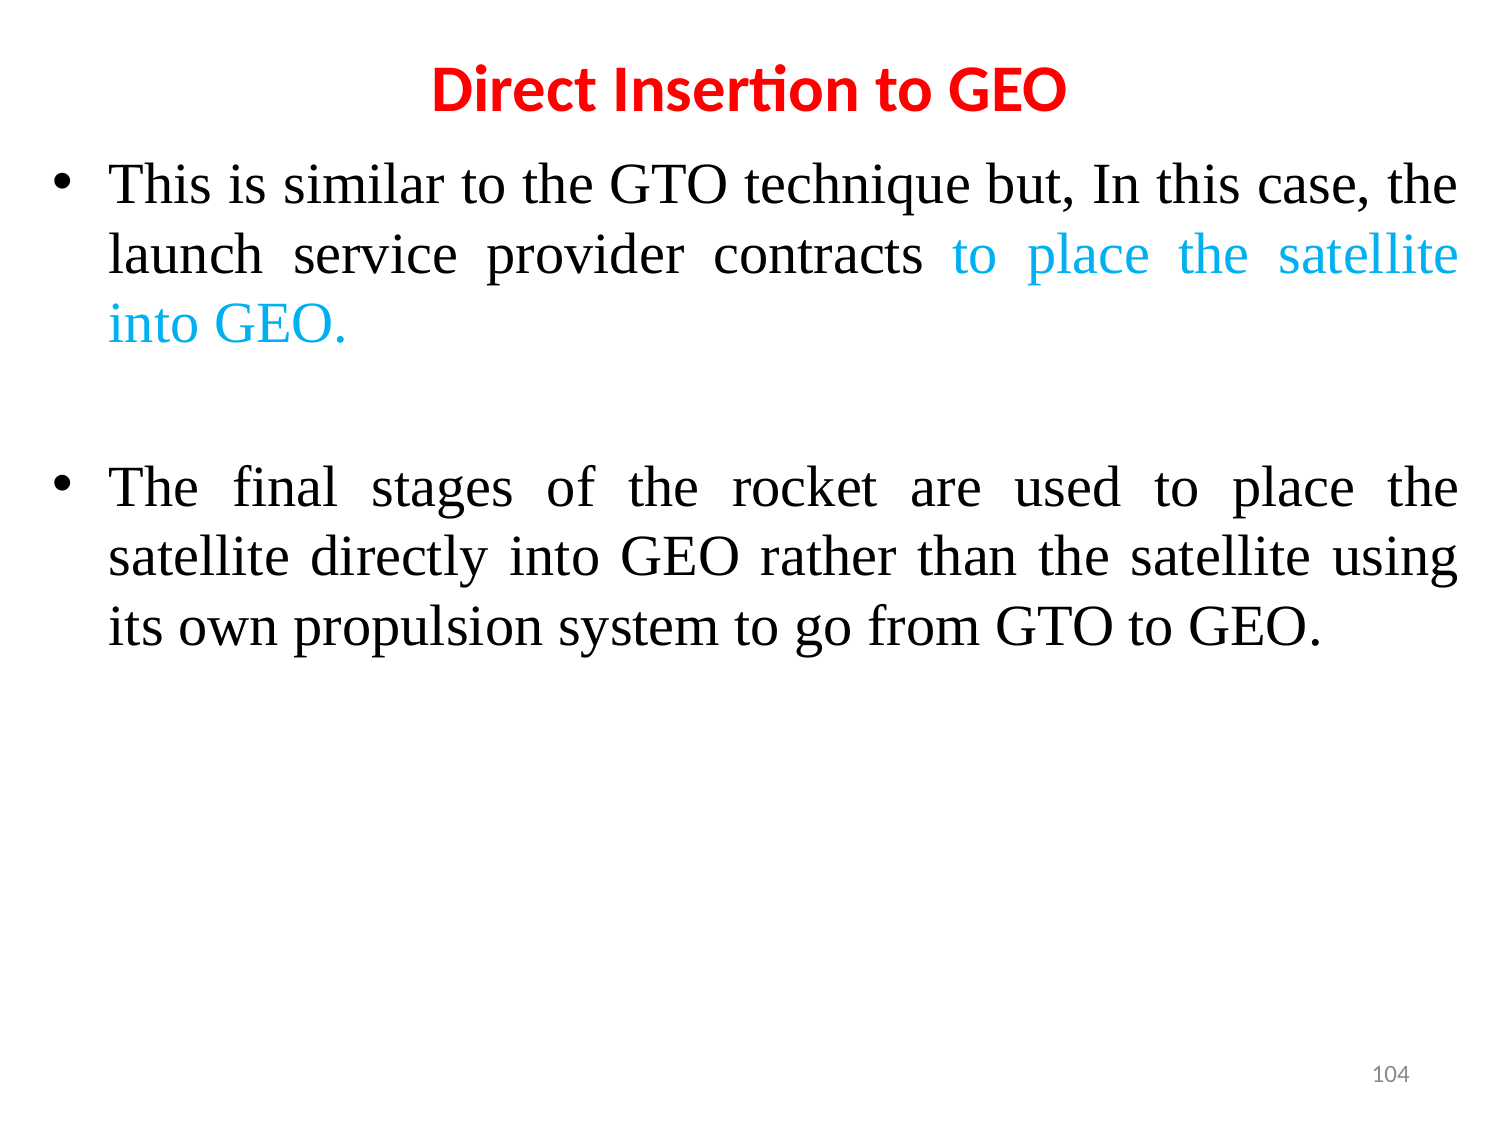

# Direct Insertion to GEO
This is similar to the GTO technique but, In this case, the launch service provider contracts to place the satellite into GEO.

The final stages of the rocket are used to place the satellite directly into GEO rather than the satellite using its own propulsion system to go from GTO to GEO.
104